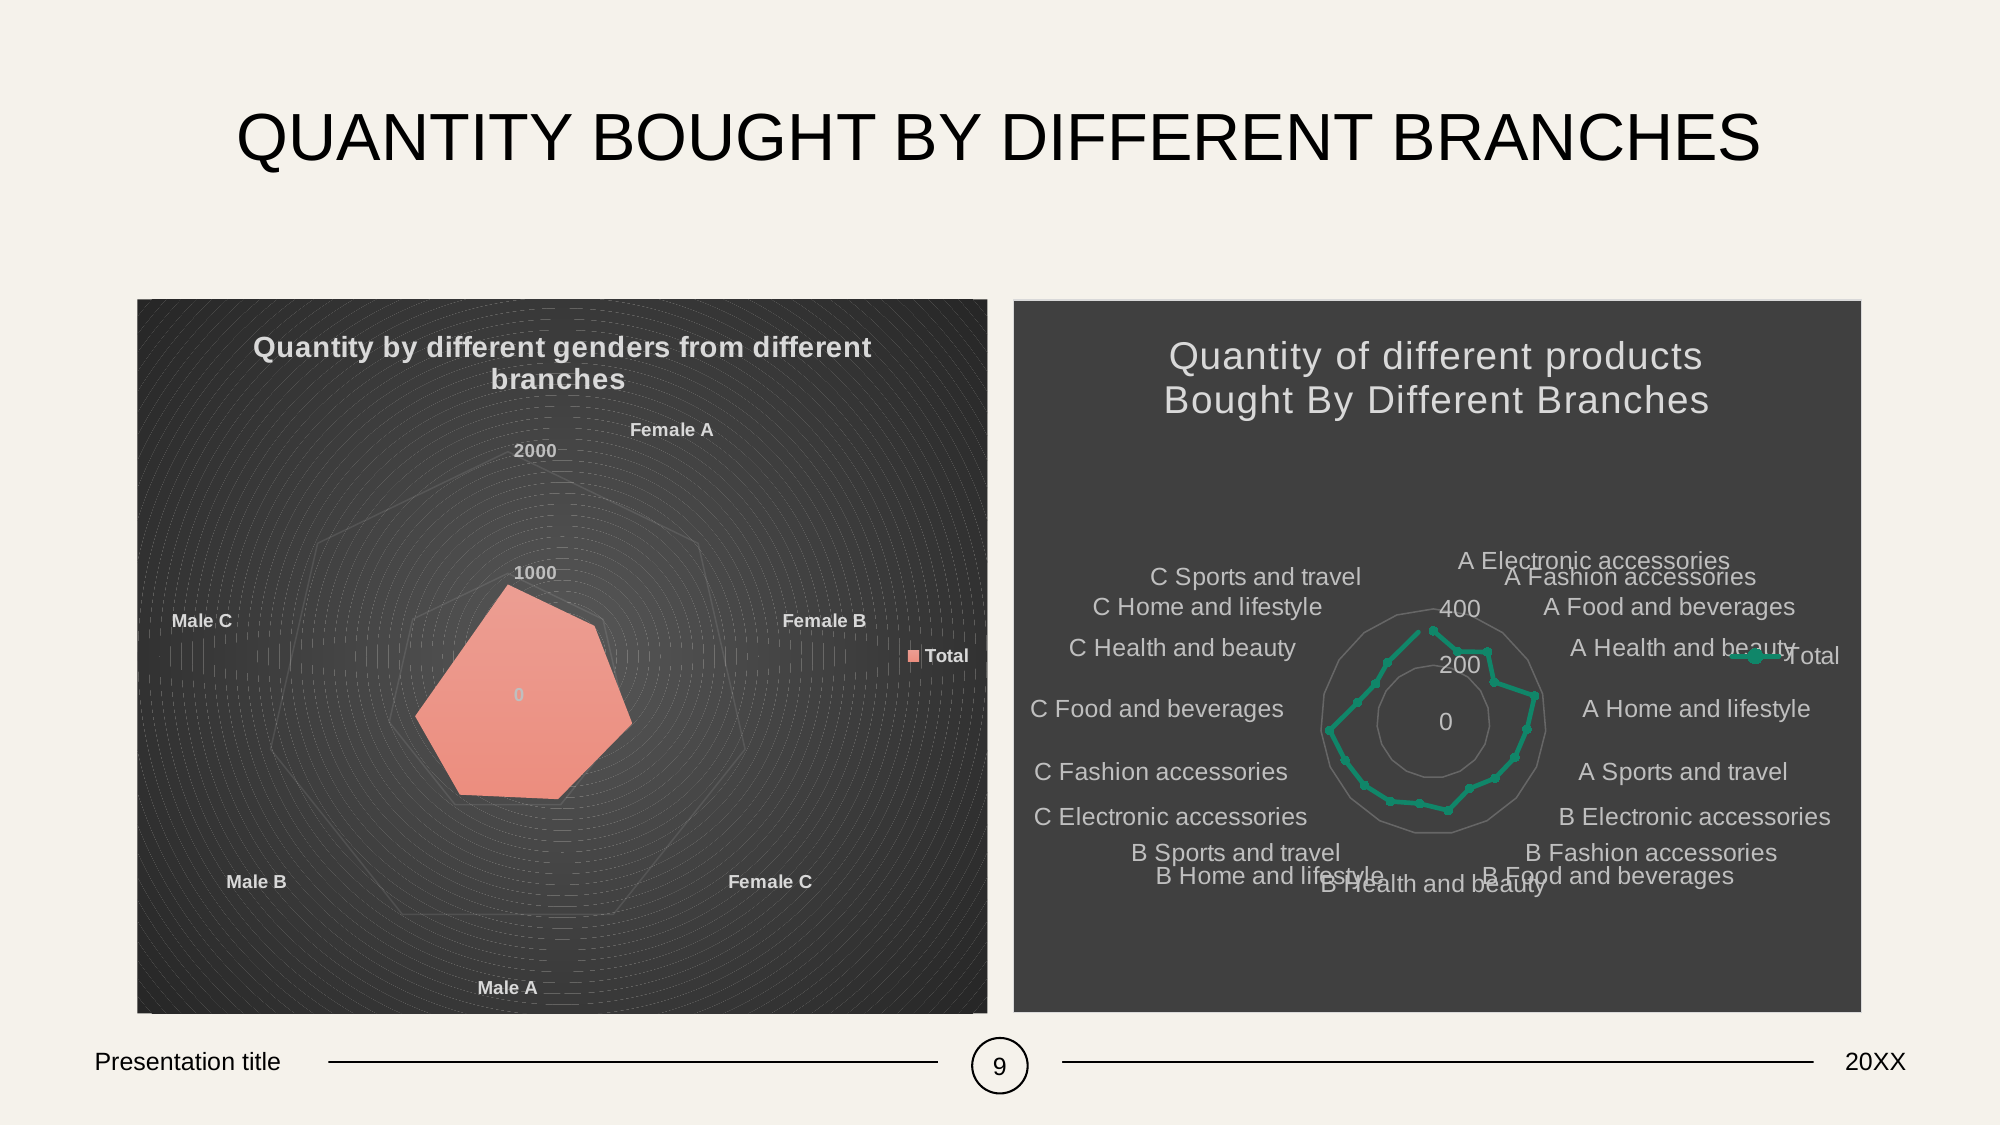

# Quantity bought by different branches

### Chart: Quantity by different genders from different branches

| Category | Total |
|---|---|
| A | 909.0 |
| B | 911.0 |
| C | 1049.0 |
| A | 950.0 |
| B | 909.0 |
| C | 782.0 |

### Chart: Quantity of different products Bought By Different Branches

| Category | Total |
|---|---|
| Electronic accessories | 322.0 |
| Fashion accessories | 263.0 |
| Food and beverages | 313.0 |
| Health and beauty | 257.0 |
| Home and lifestyle | 371.0 |
| Sports and travel | 333.0 |
| Electronic accessories | 316.0 |
| Fashion accessories | 297.0 |
| Food and beverages | 270.0 |
| Health and beauty | 320.0 |
| Home and lifestyle | 295.0 |
| Sports and travel | 322.0 |
| Electronic accessories | 333.0 |
| Fashion accessories | 342.0 |
| Food and beverages | 369.0 |
| Health and beauty | 277.0 |
| Home and lifestyle | 245.0 |
| Sports and travel | 265.0 |
Presentation title
9
20XX